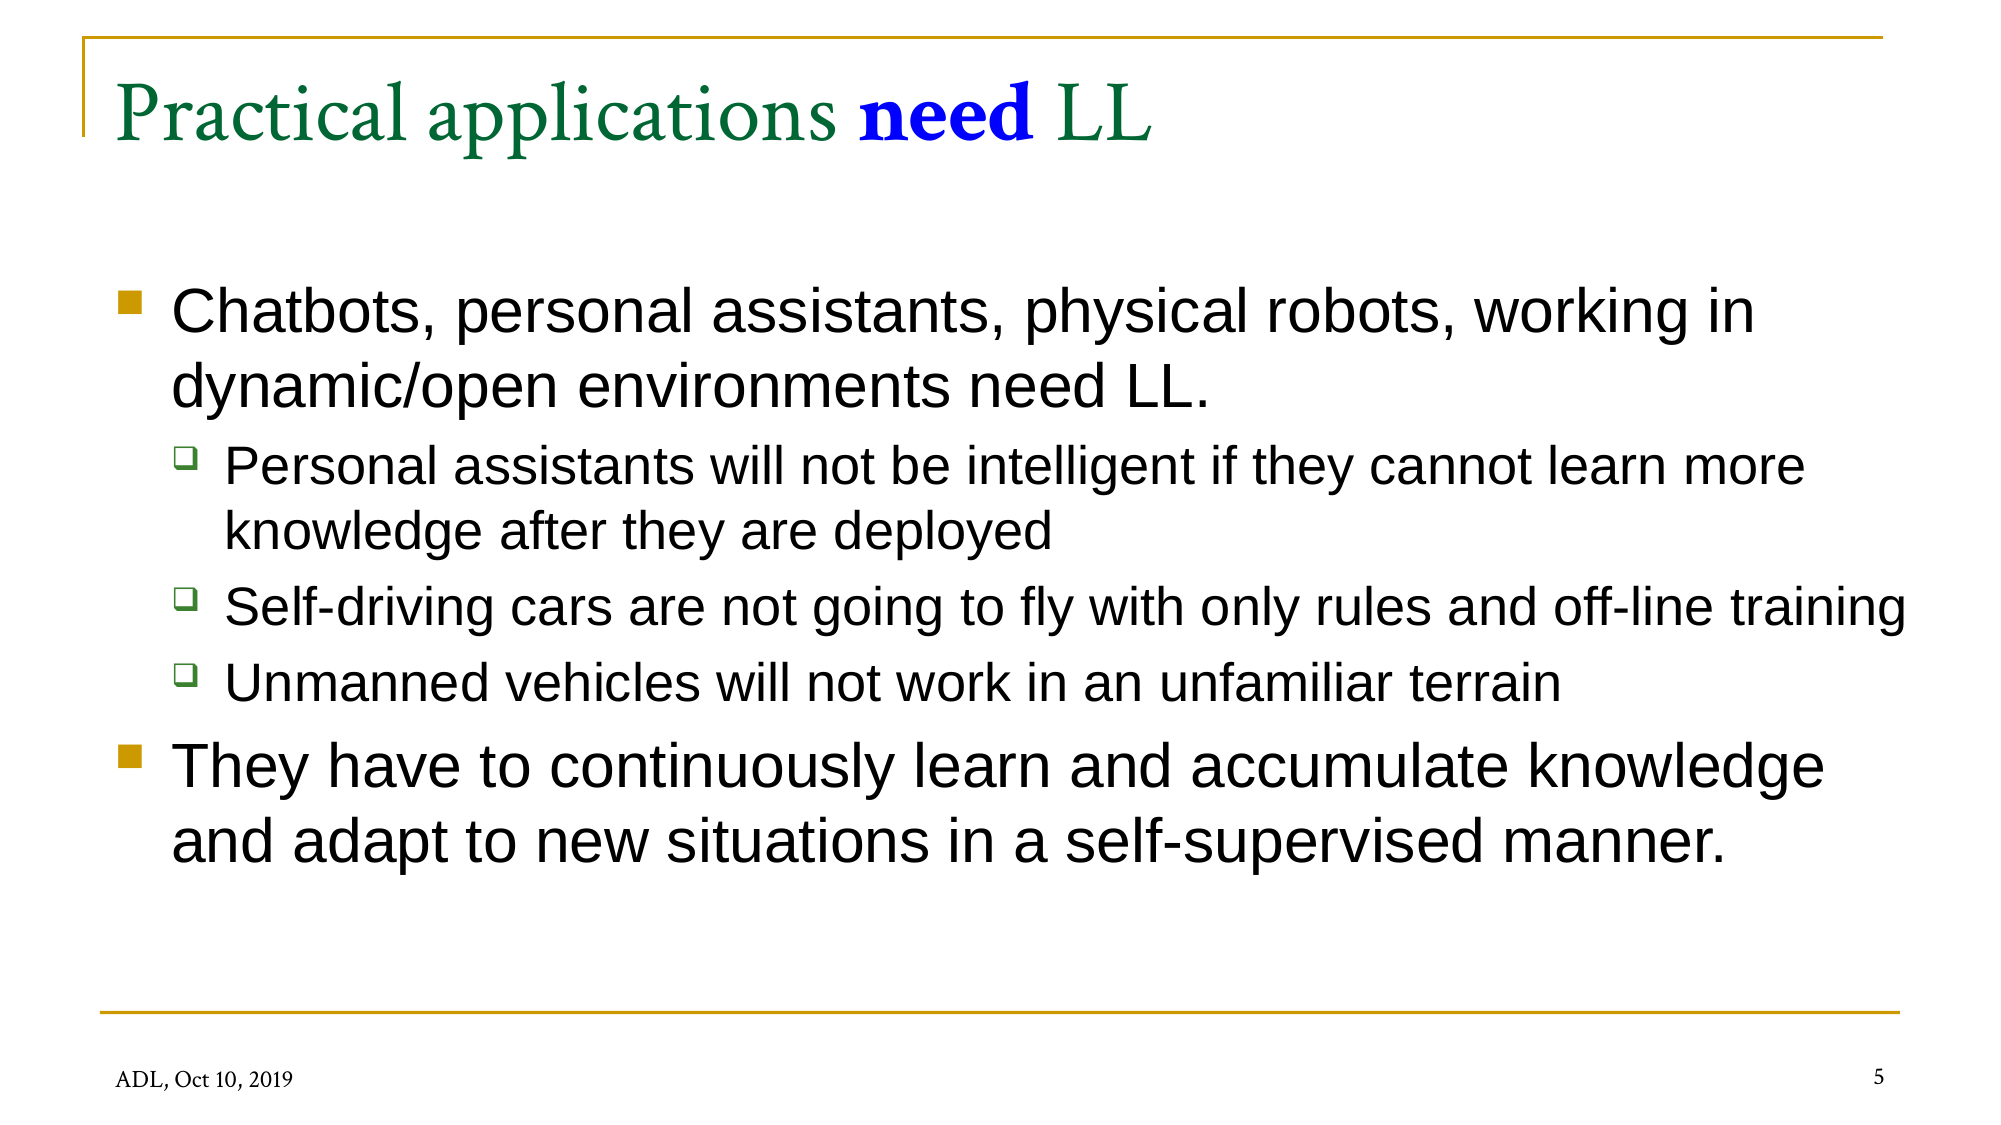

# Practical applications need LL
Chatbots, personal assistants, physical robots, working in dynamic/open environments need LL.
Personal assistants will not be intelligent if they cannot learn more knowledge after they are deployed
Self-driving cars are not going to fly with only rules and off-line training
Unmanned vehicles will not work in an unfamiliar terrain
They have to continuously learn and accumulate knowledge and adapt to new situations in a self-supervised manner.
5
ADL, Oct 10, 2019